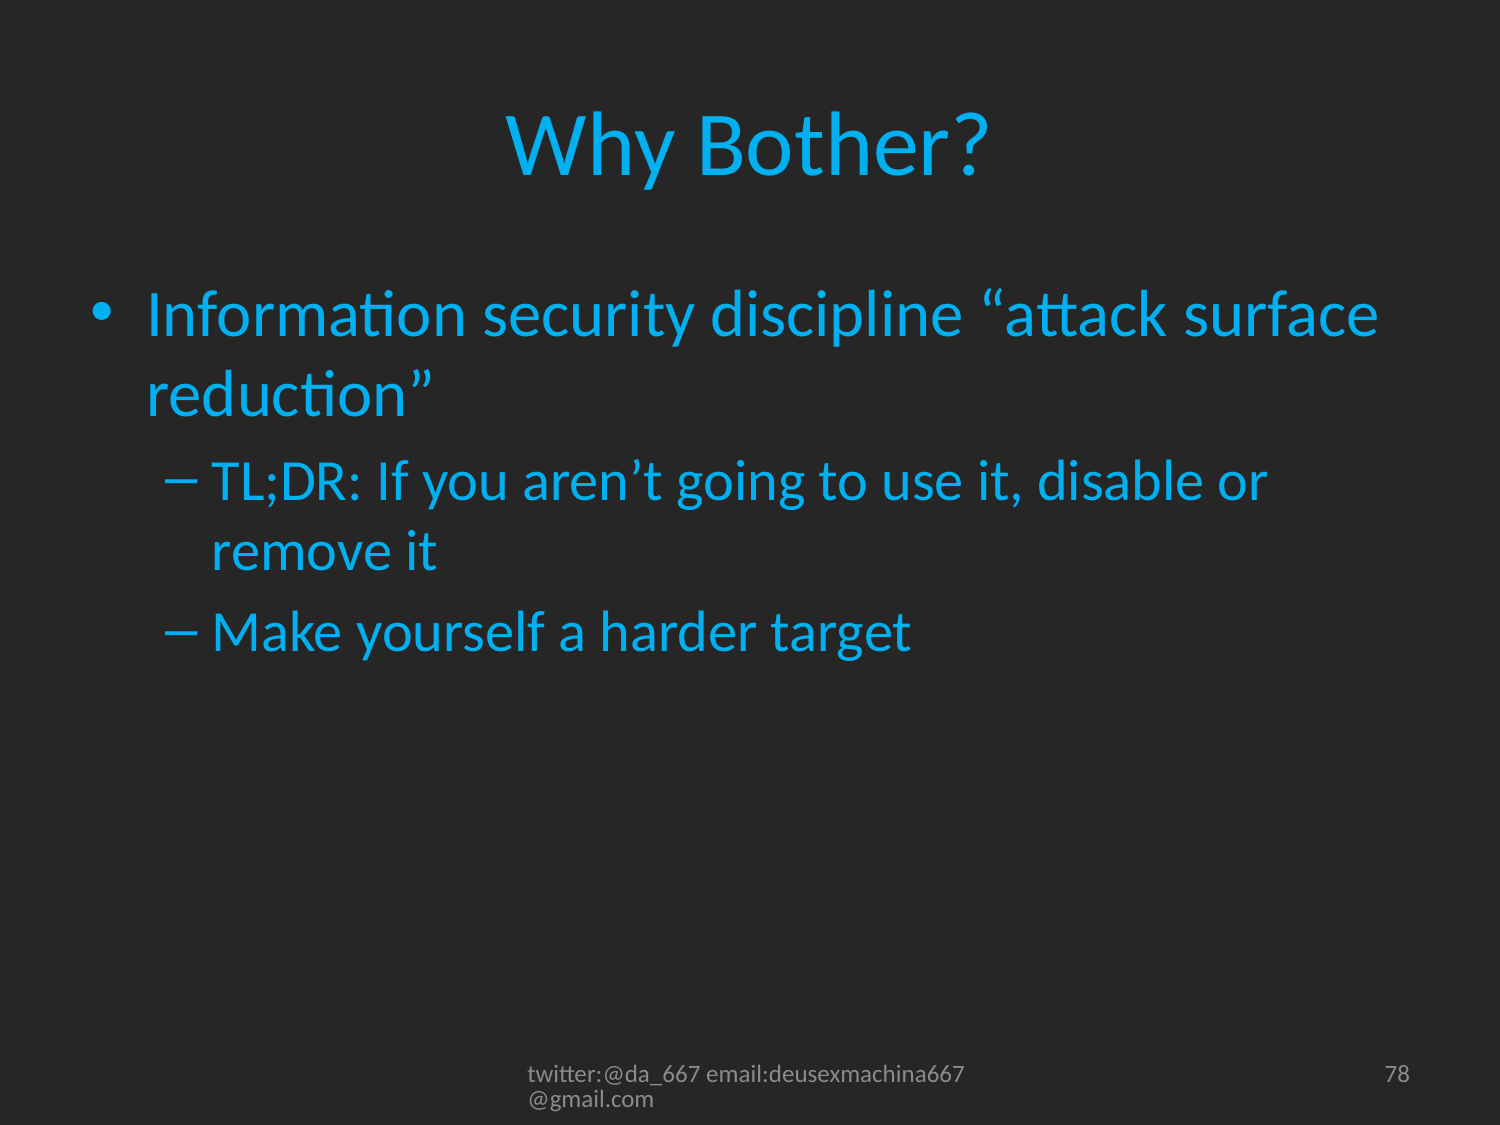

# Why Bother?
Information security discipline “attack surface reduction”
TL;DR: If you aren’t going to use it, disable or remove it
Make yourself a harder target
twitter:@da_667 email:deusexmachina667@gmail.com
78